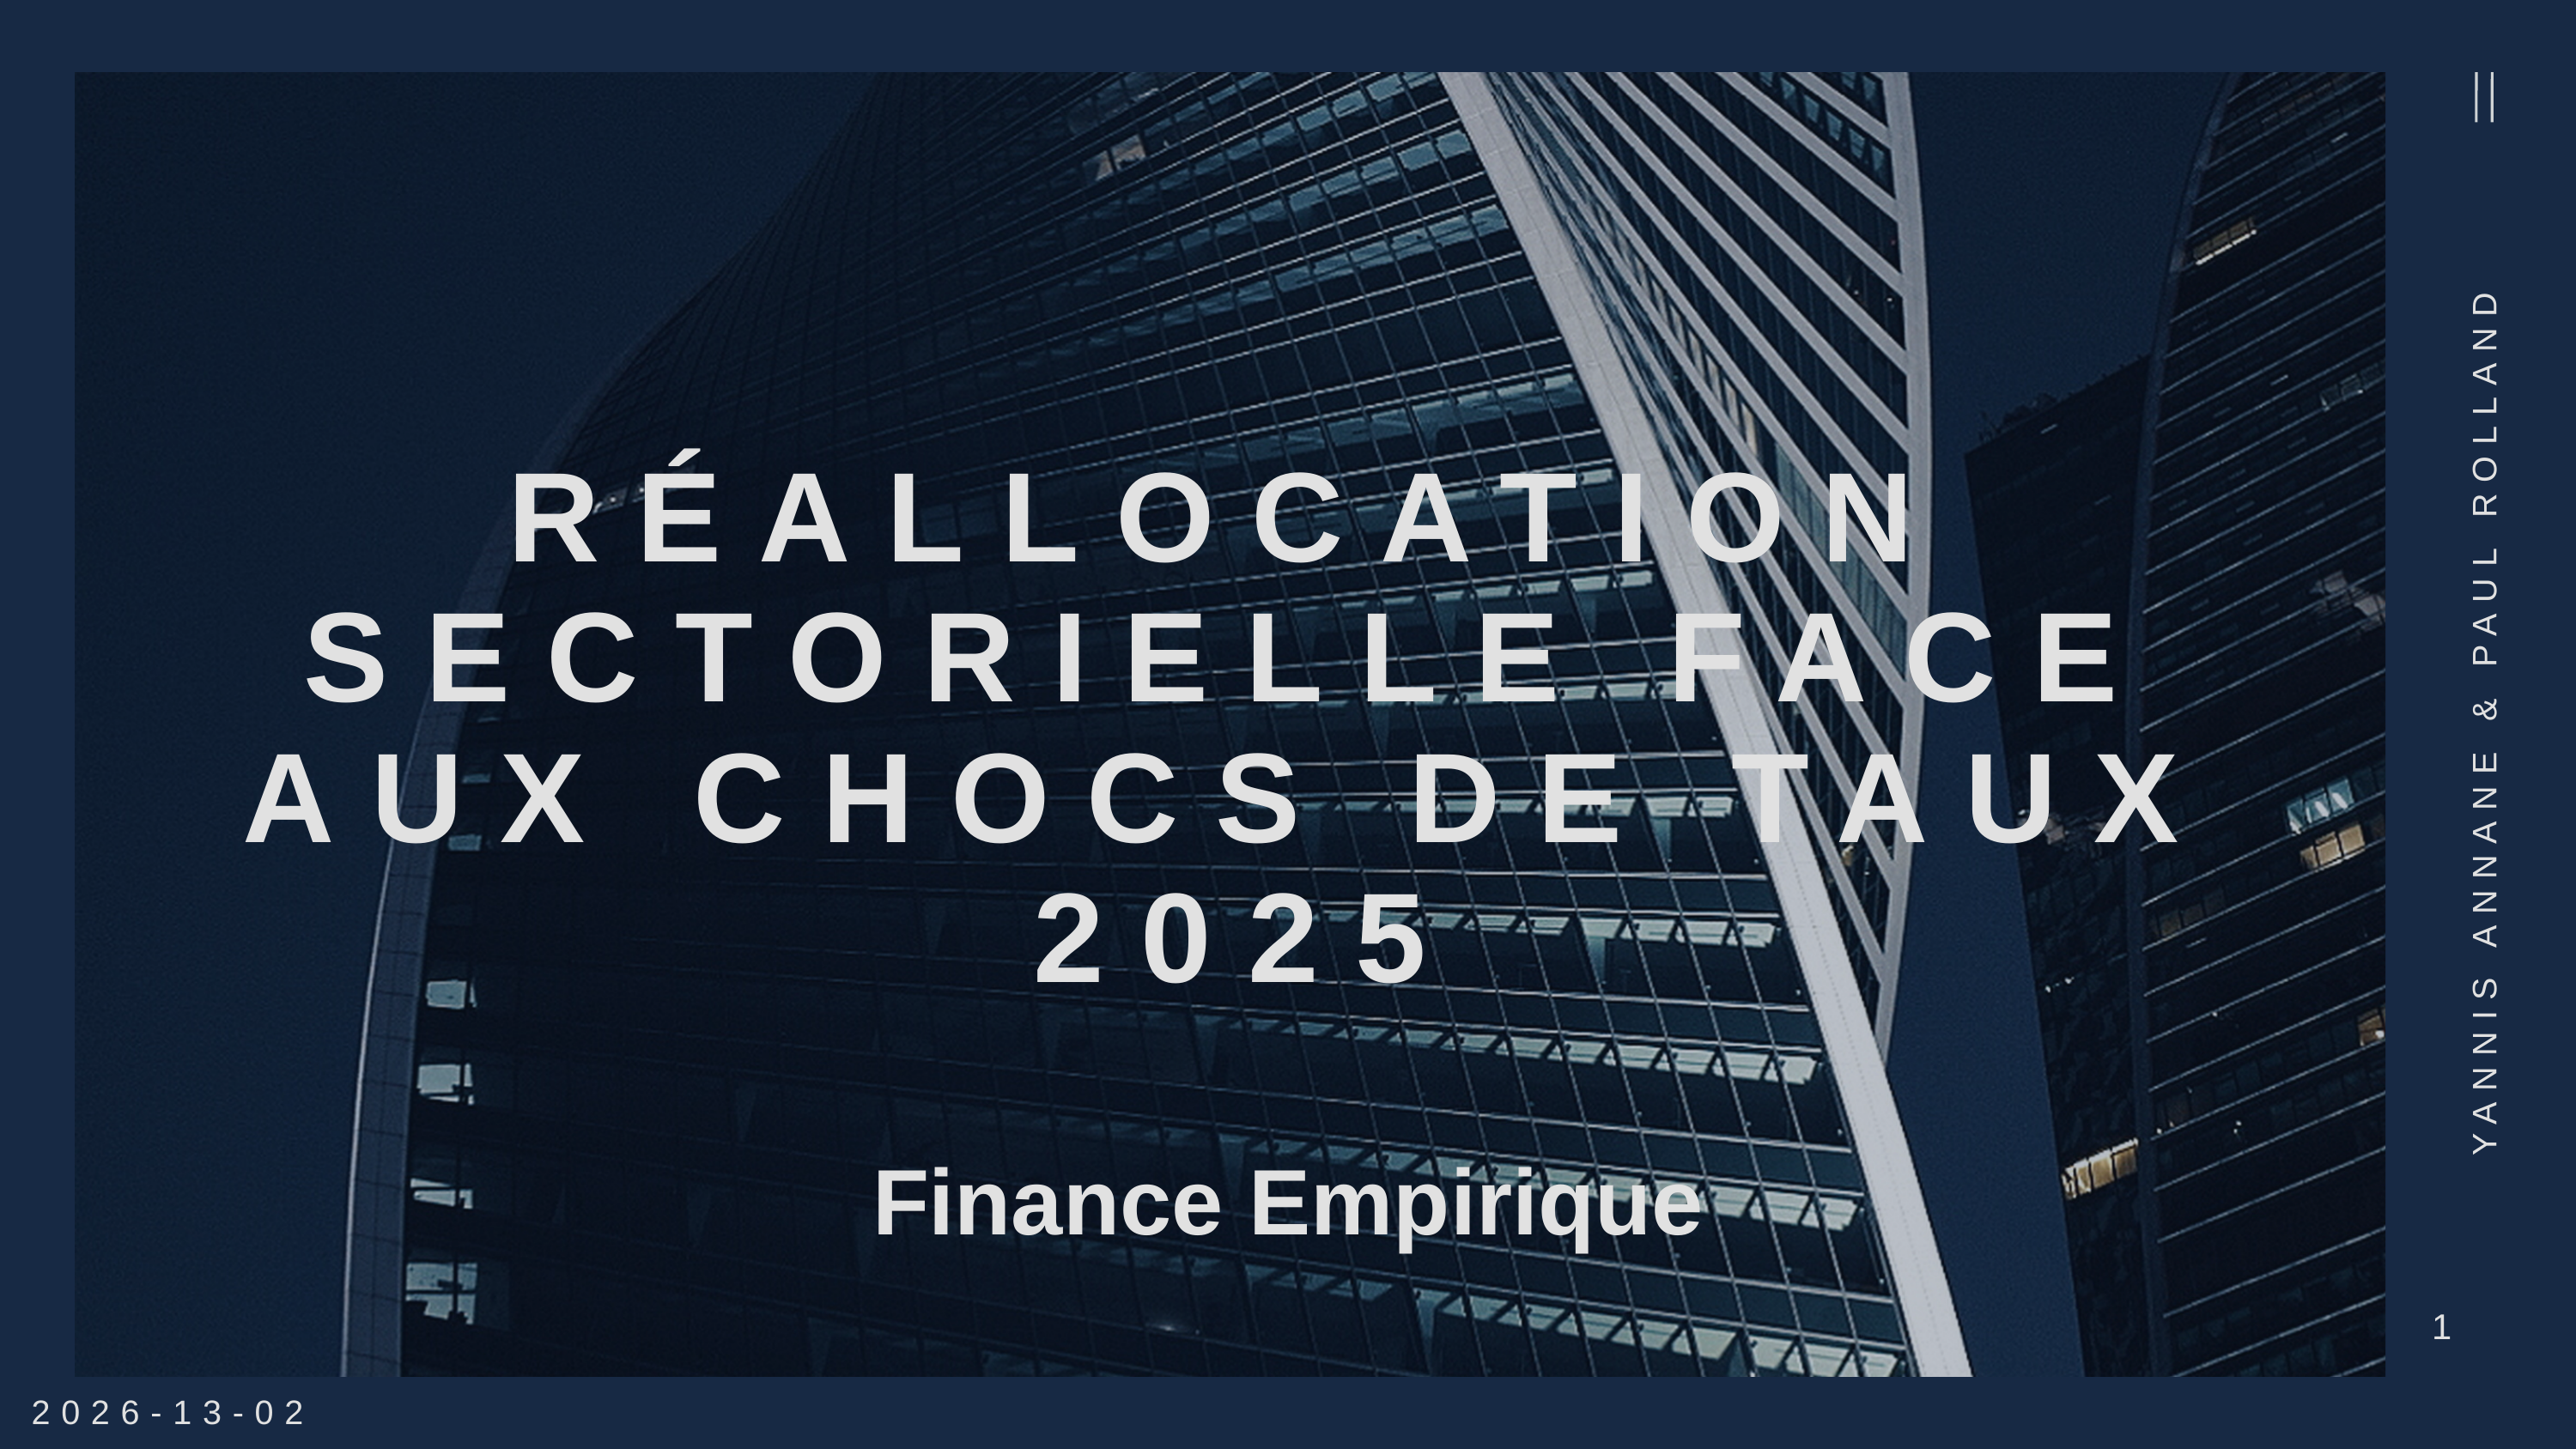

RÉALLOCATION SECTORIELLE FACE AUX CHOCS DE TAUX 2025
YANNIS ANNANE & PAUL ROLLAND
Finance Empirique
1
2026-13-02